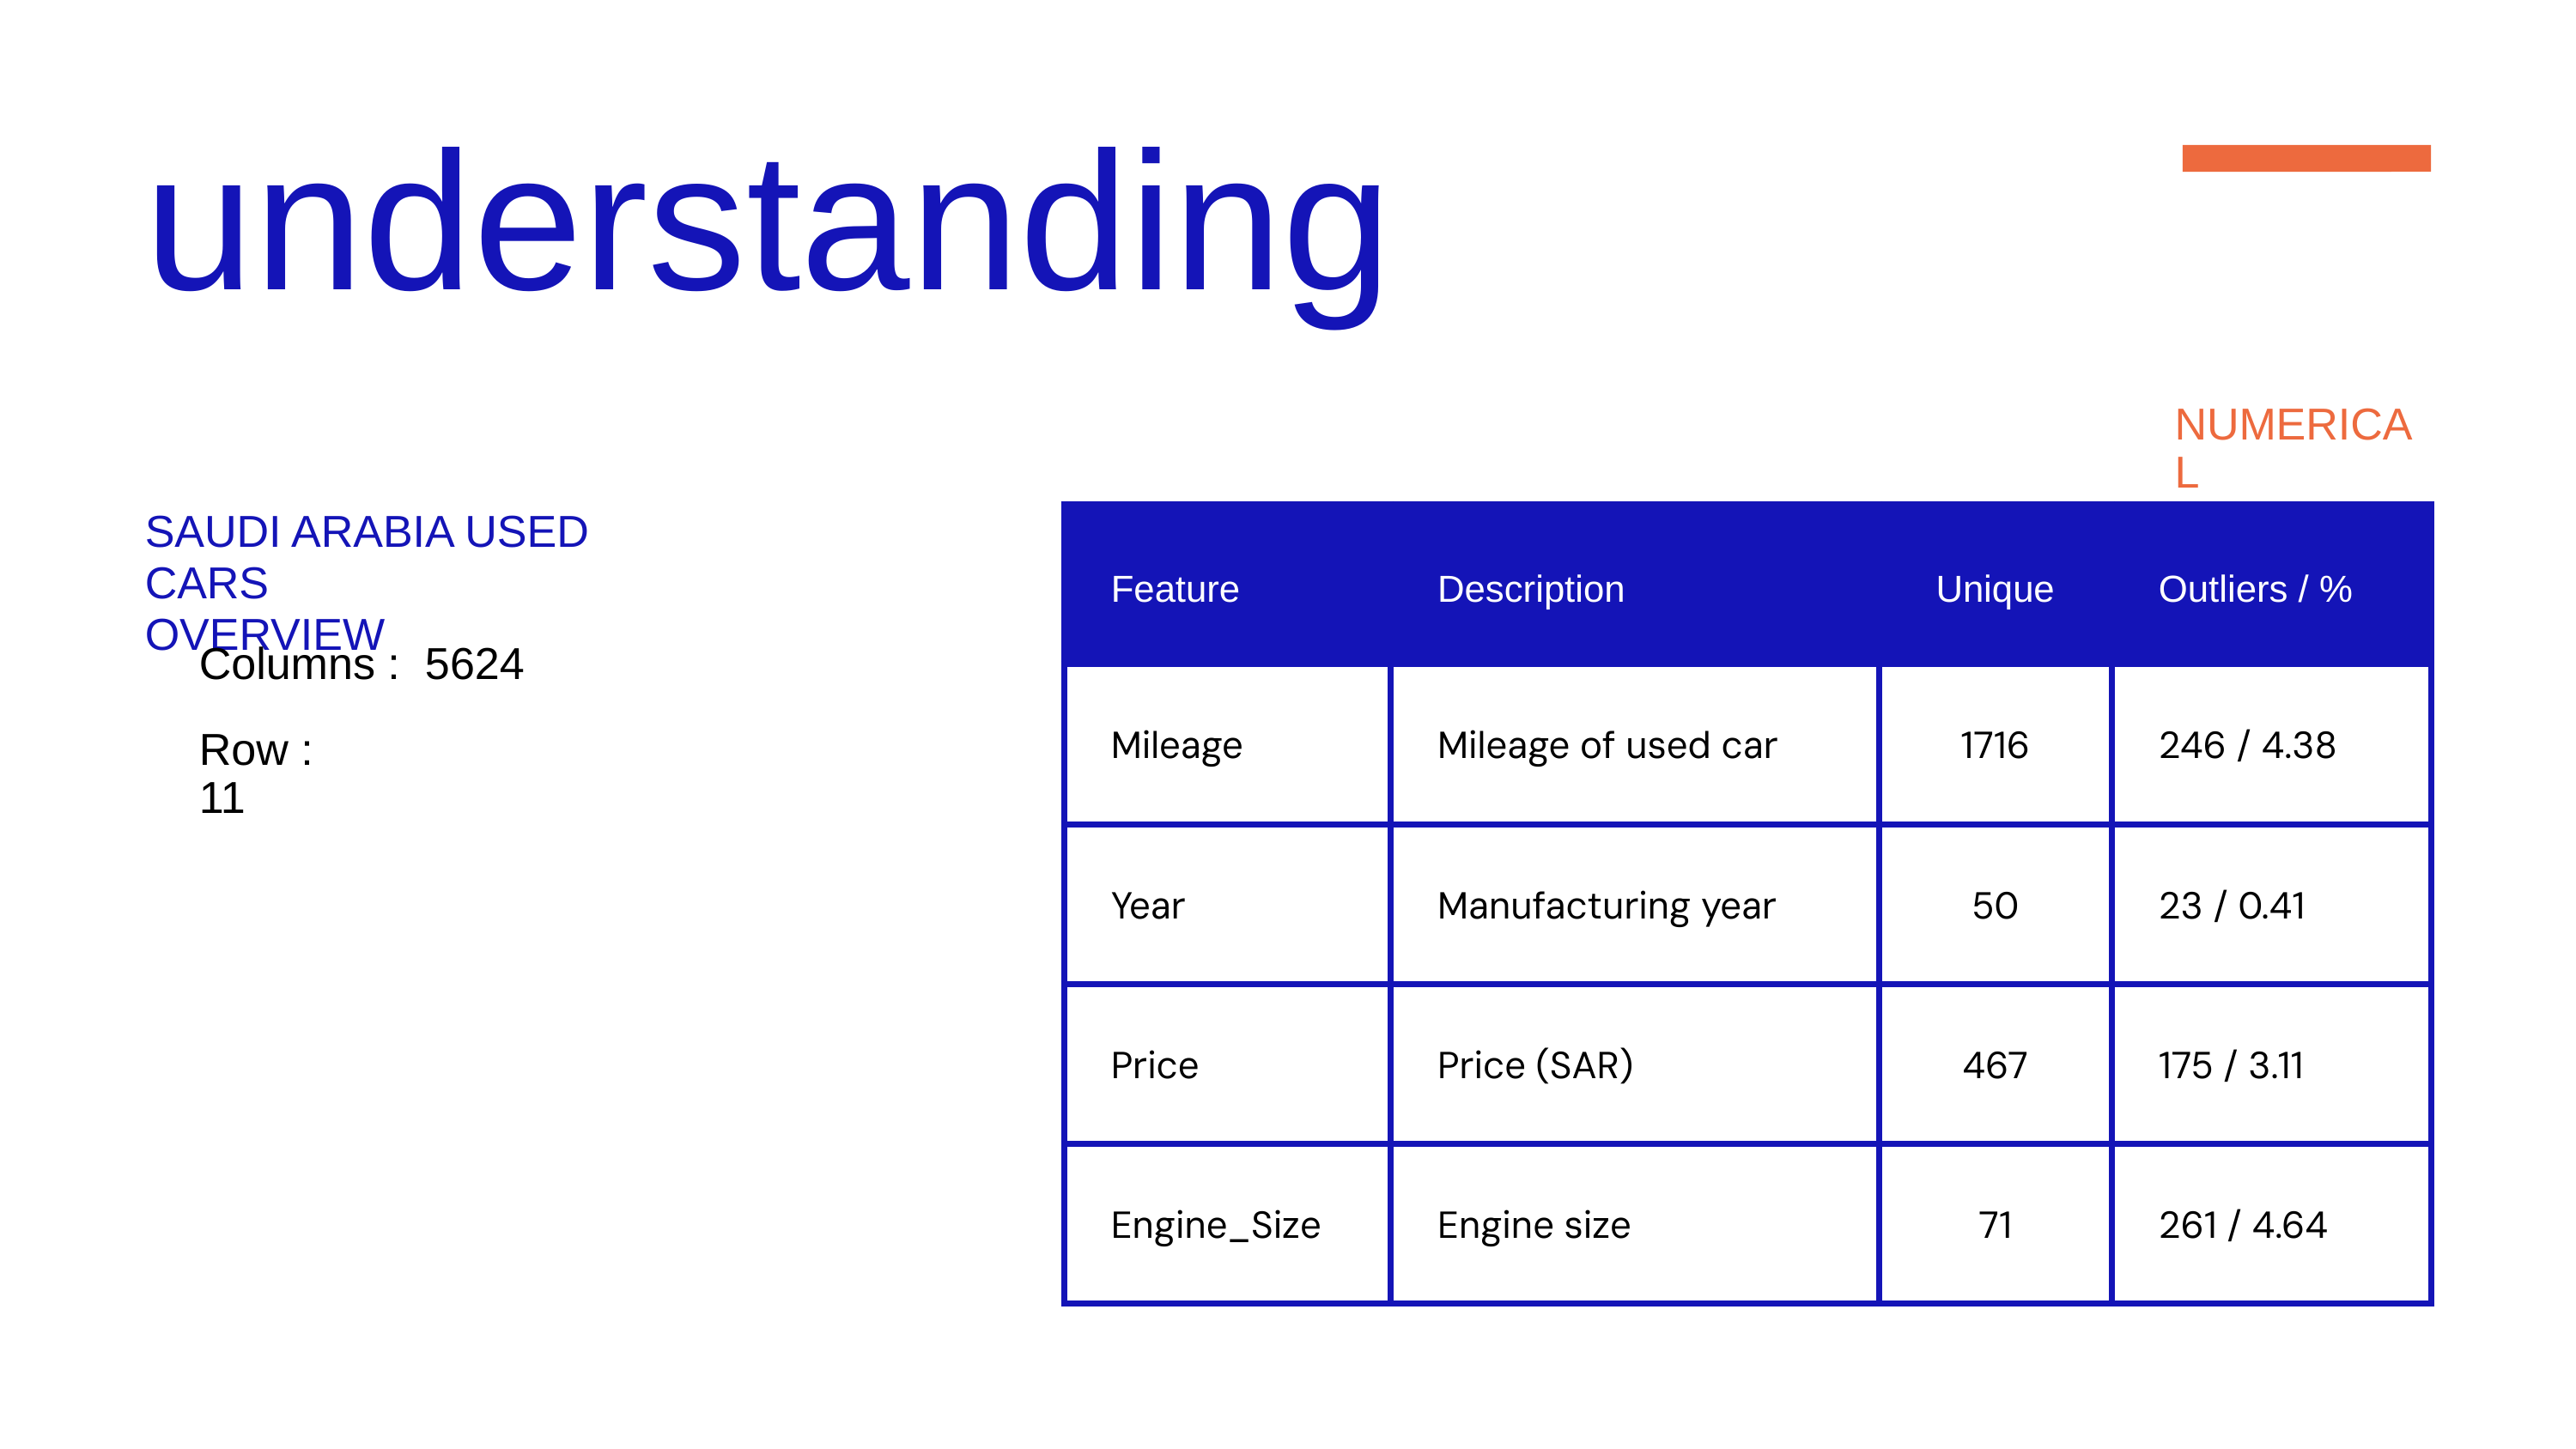

understanding

NUMERICAL
SAUDI ARABIA USED CARS
OVERVIEW
Columns :  5624
Row :  11
| Feature | Description | Unique | Outliers / % |
| --- | --- | --- | --- |
| Mileage | Mileage of used car | 1716 | 246 / 4.38 |
| Year | Manufacturing year | 50 | 23 / 0.41 |
| Price | Price (SAR) | 467 | 175 / 3.11 |
| Engine\_Size | Engine size | 71 | 261 / 4.64 |